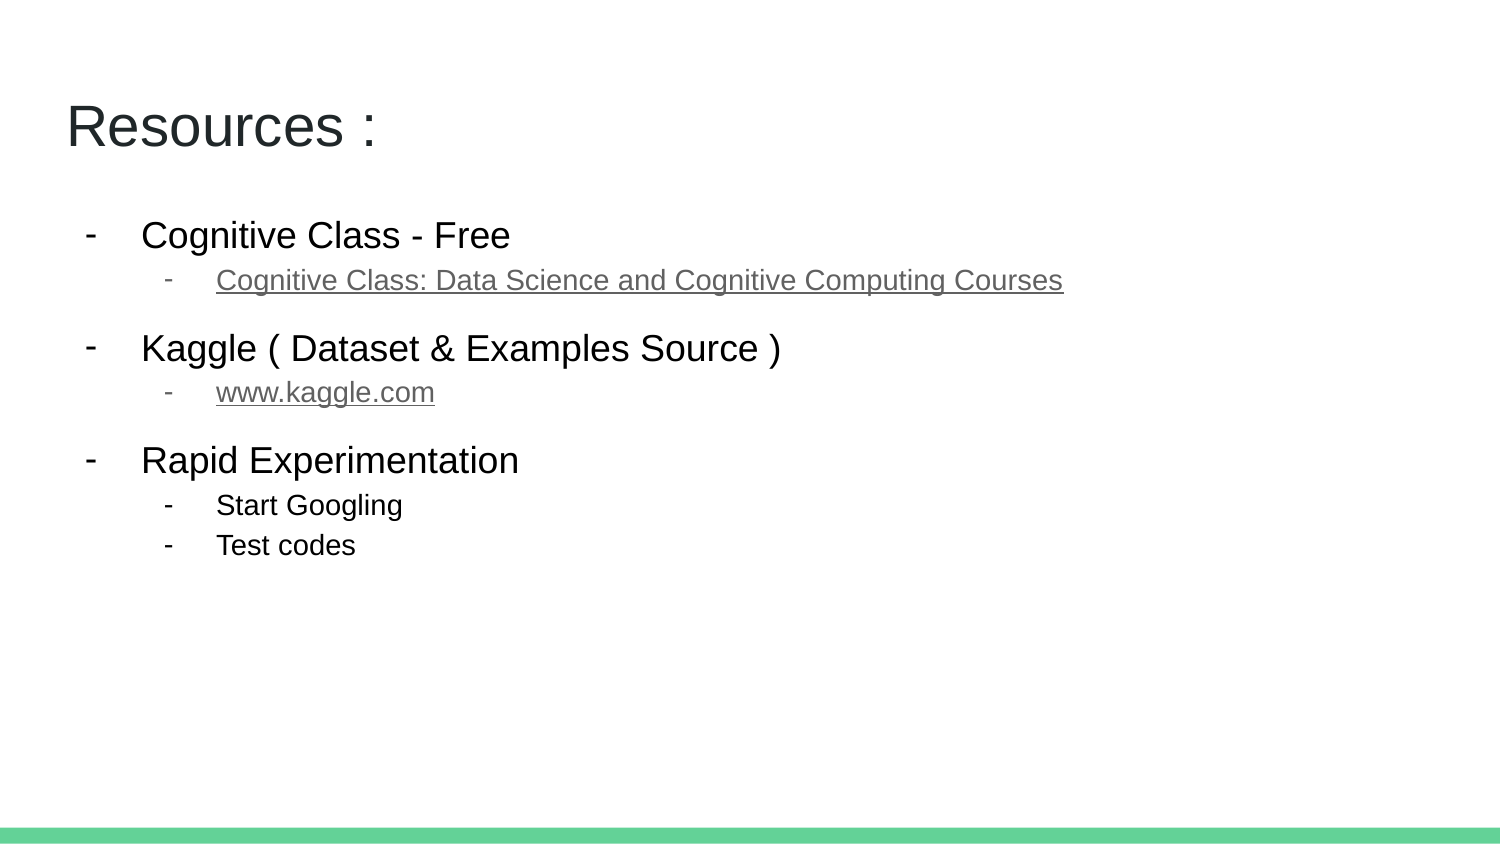

# Resources :
Cognitive Class - Free
Cognitive Class: Data Science and Cognitive Computing Courses
Kaggle ( Dataset & Examples Source )
www.kaggle.com
Rapid Experimentation
Start Googling
Test codes